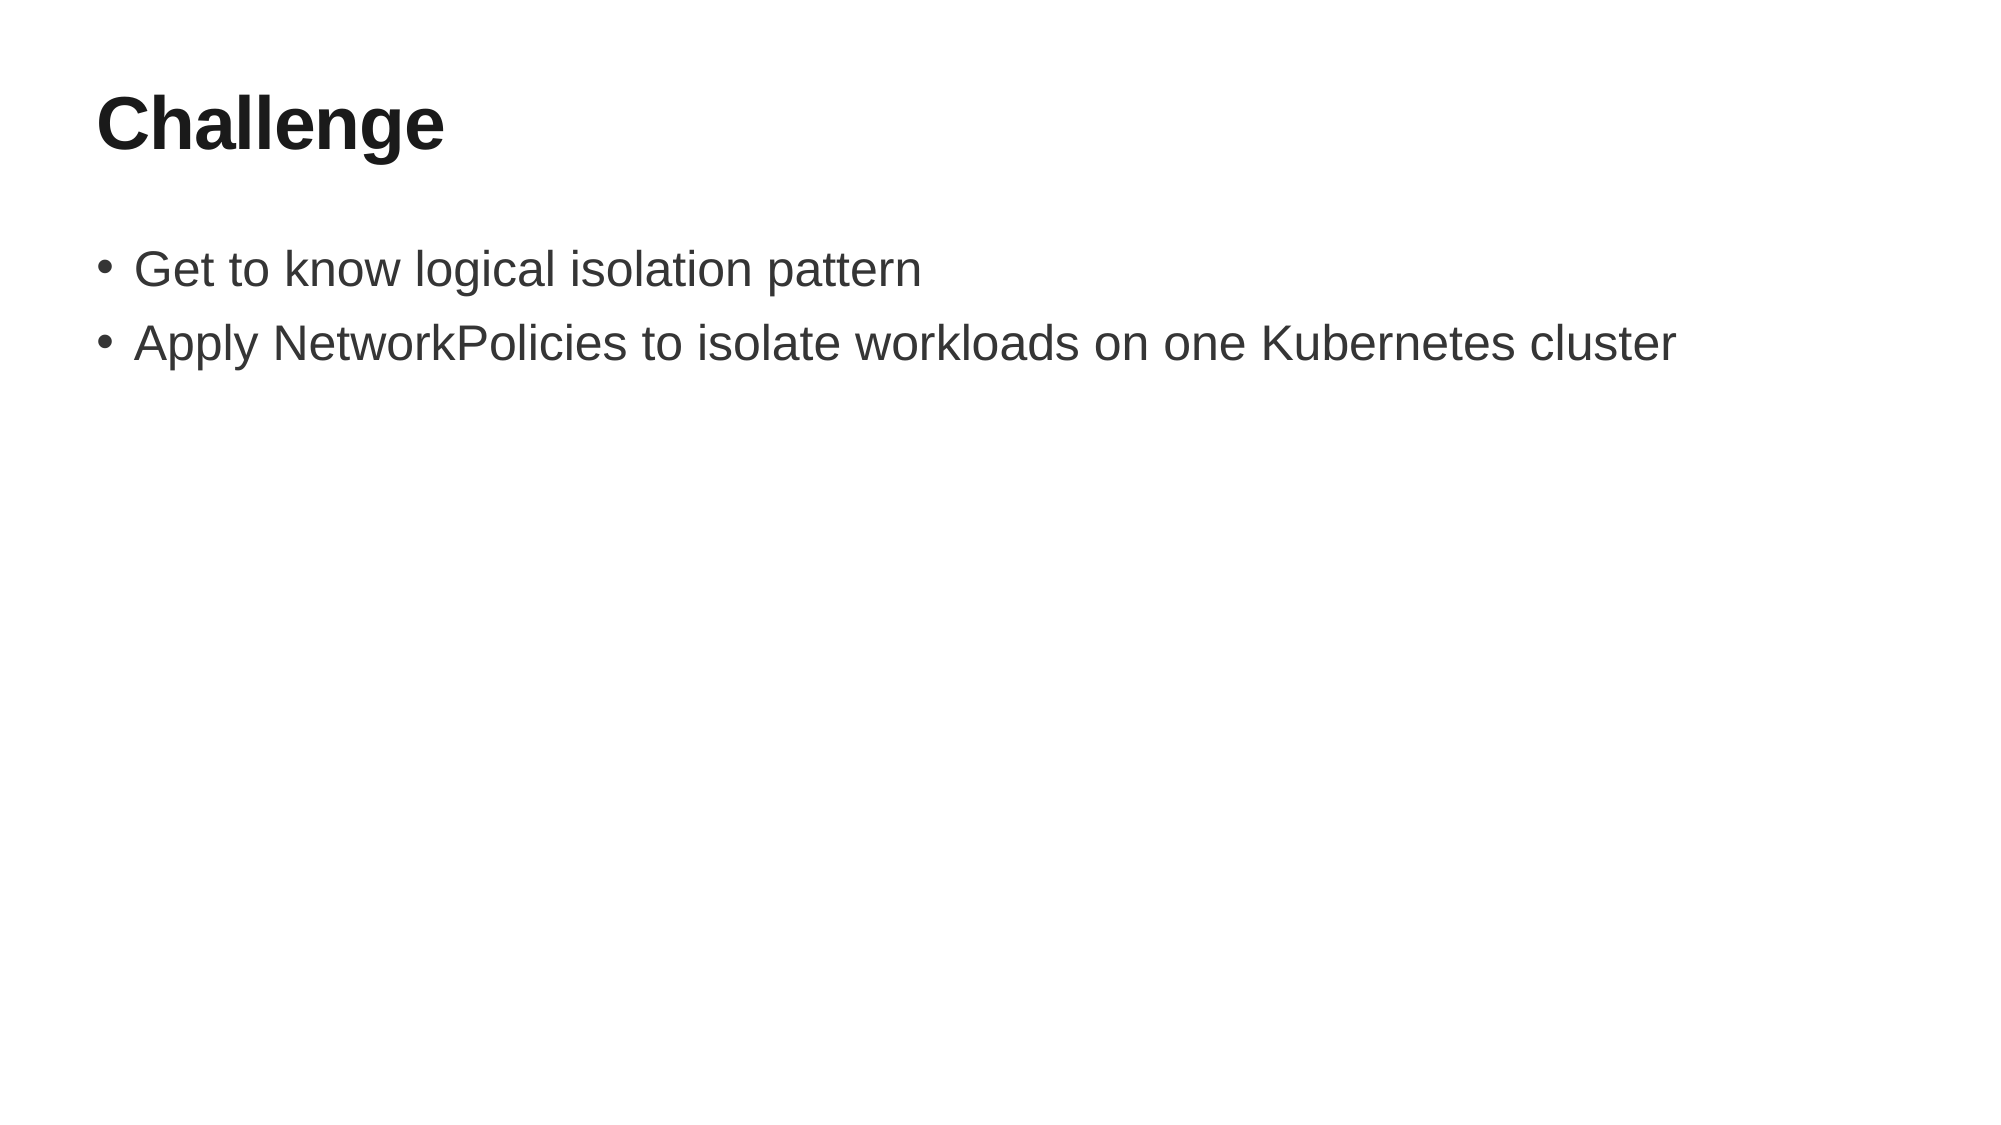

Challenge
Get to know logical isolation pattern
Apply NetworkPolicies to isolate workloads on one Kubernetes cluster